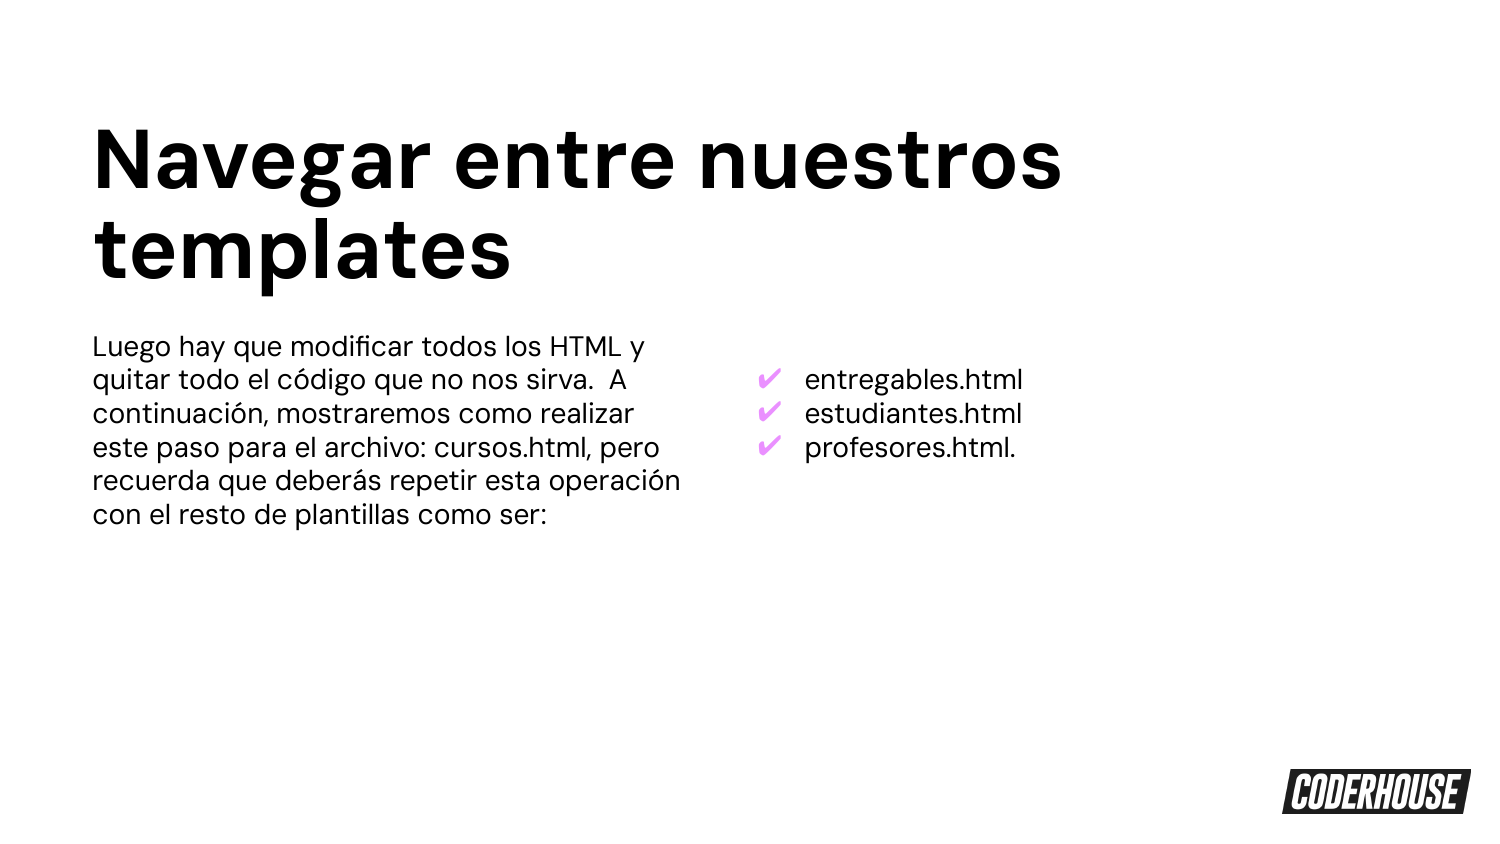

Navegar entre nuestros templates
Luego hay que modificar todos los HTML y quitar todo el código que no nos sirva.  A continuación, mostraremos como realizar este paso para el archivo: cursos.html, pero recuerda que deberás repetir esta operación con el resto de plantillas como ser:

entregables.html
estudiantes.html
profesores.html.